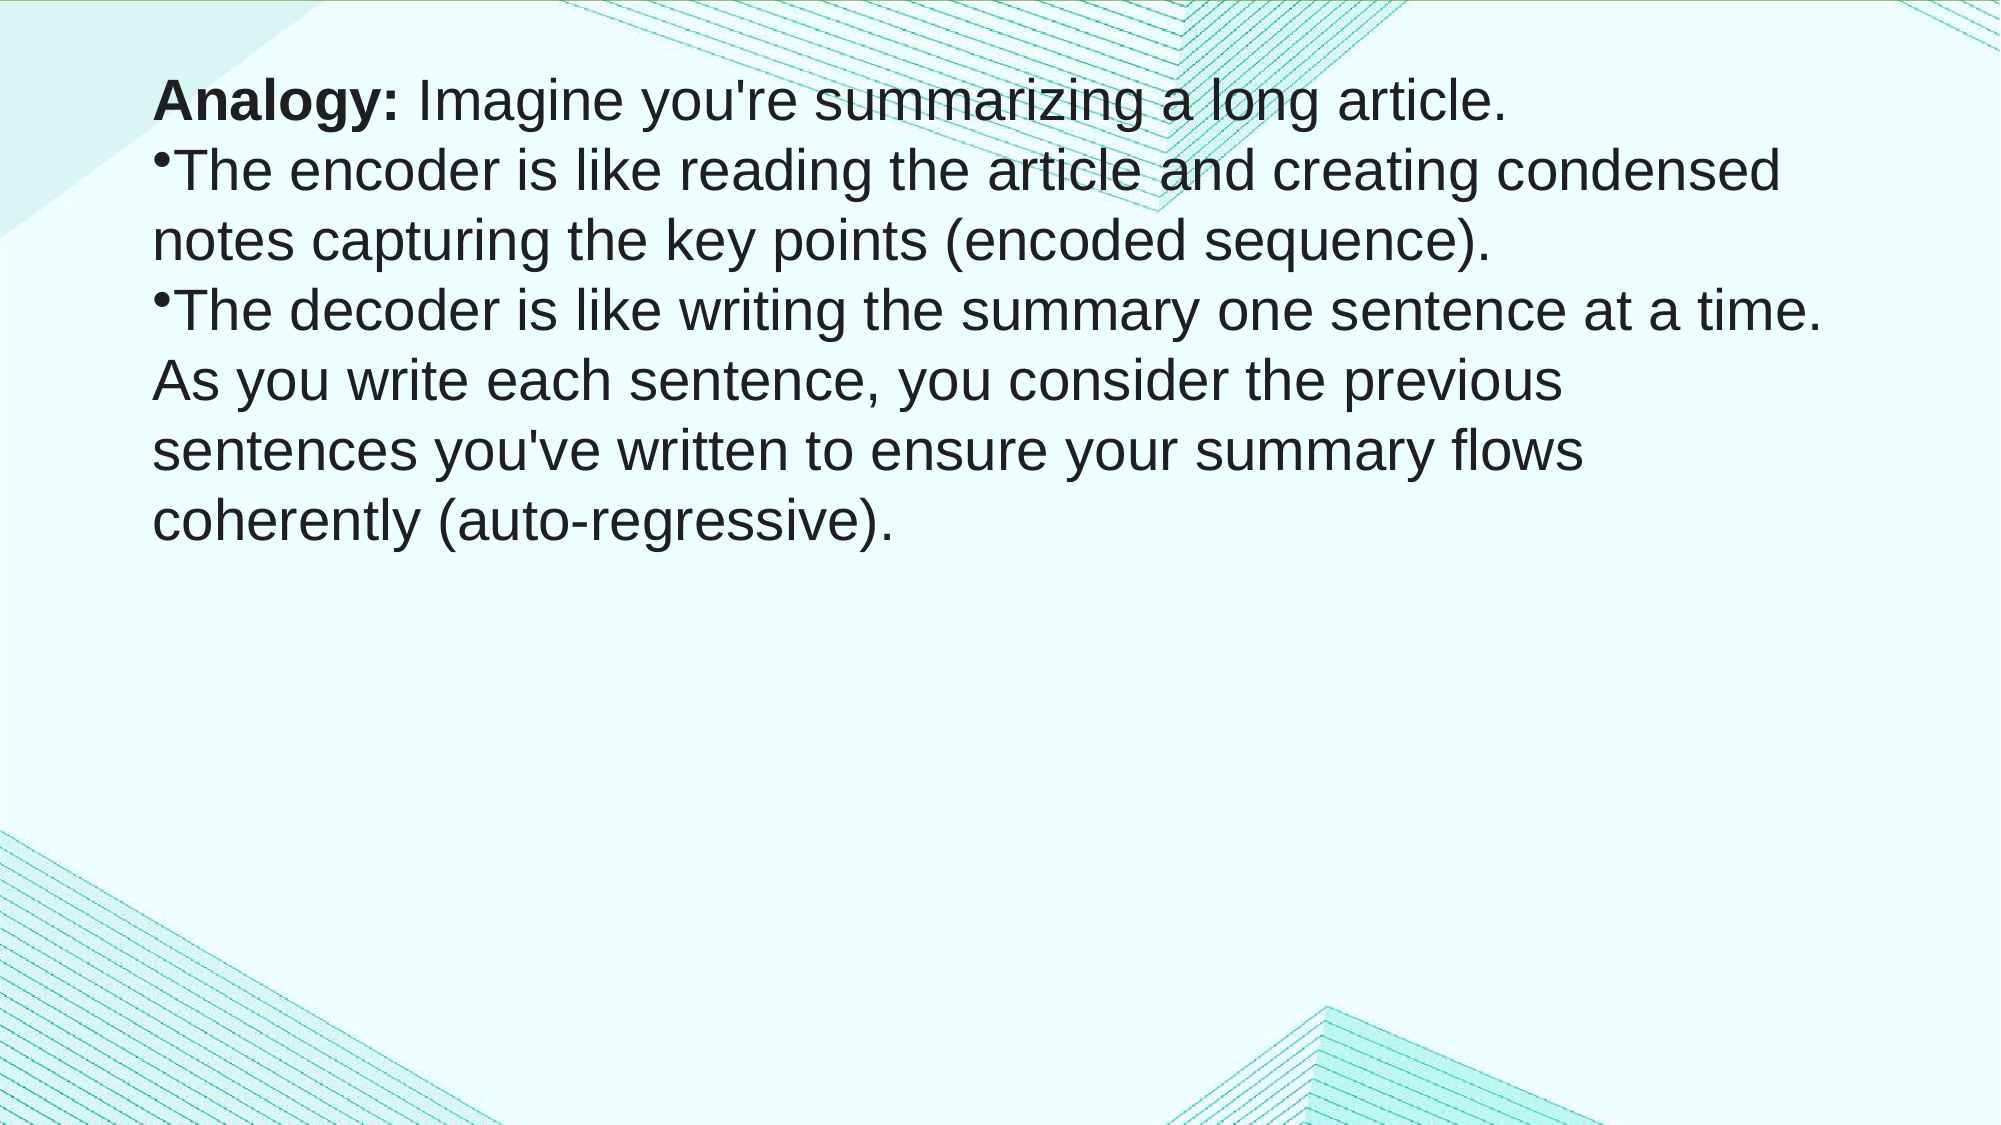

Analogy: Imagine you're summarizing a long article.
The encoder is like reading the article and creating condensed notes capturing the key points (encoded sequence).
The decoder is like writing the summary one sentence at a time. As you write each sentence, you consider the previous sentences you've written to ensure your summary flows coherently (auto-regressive).